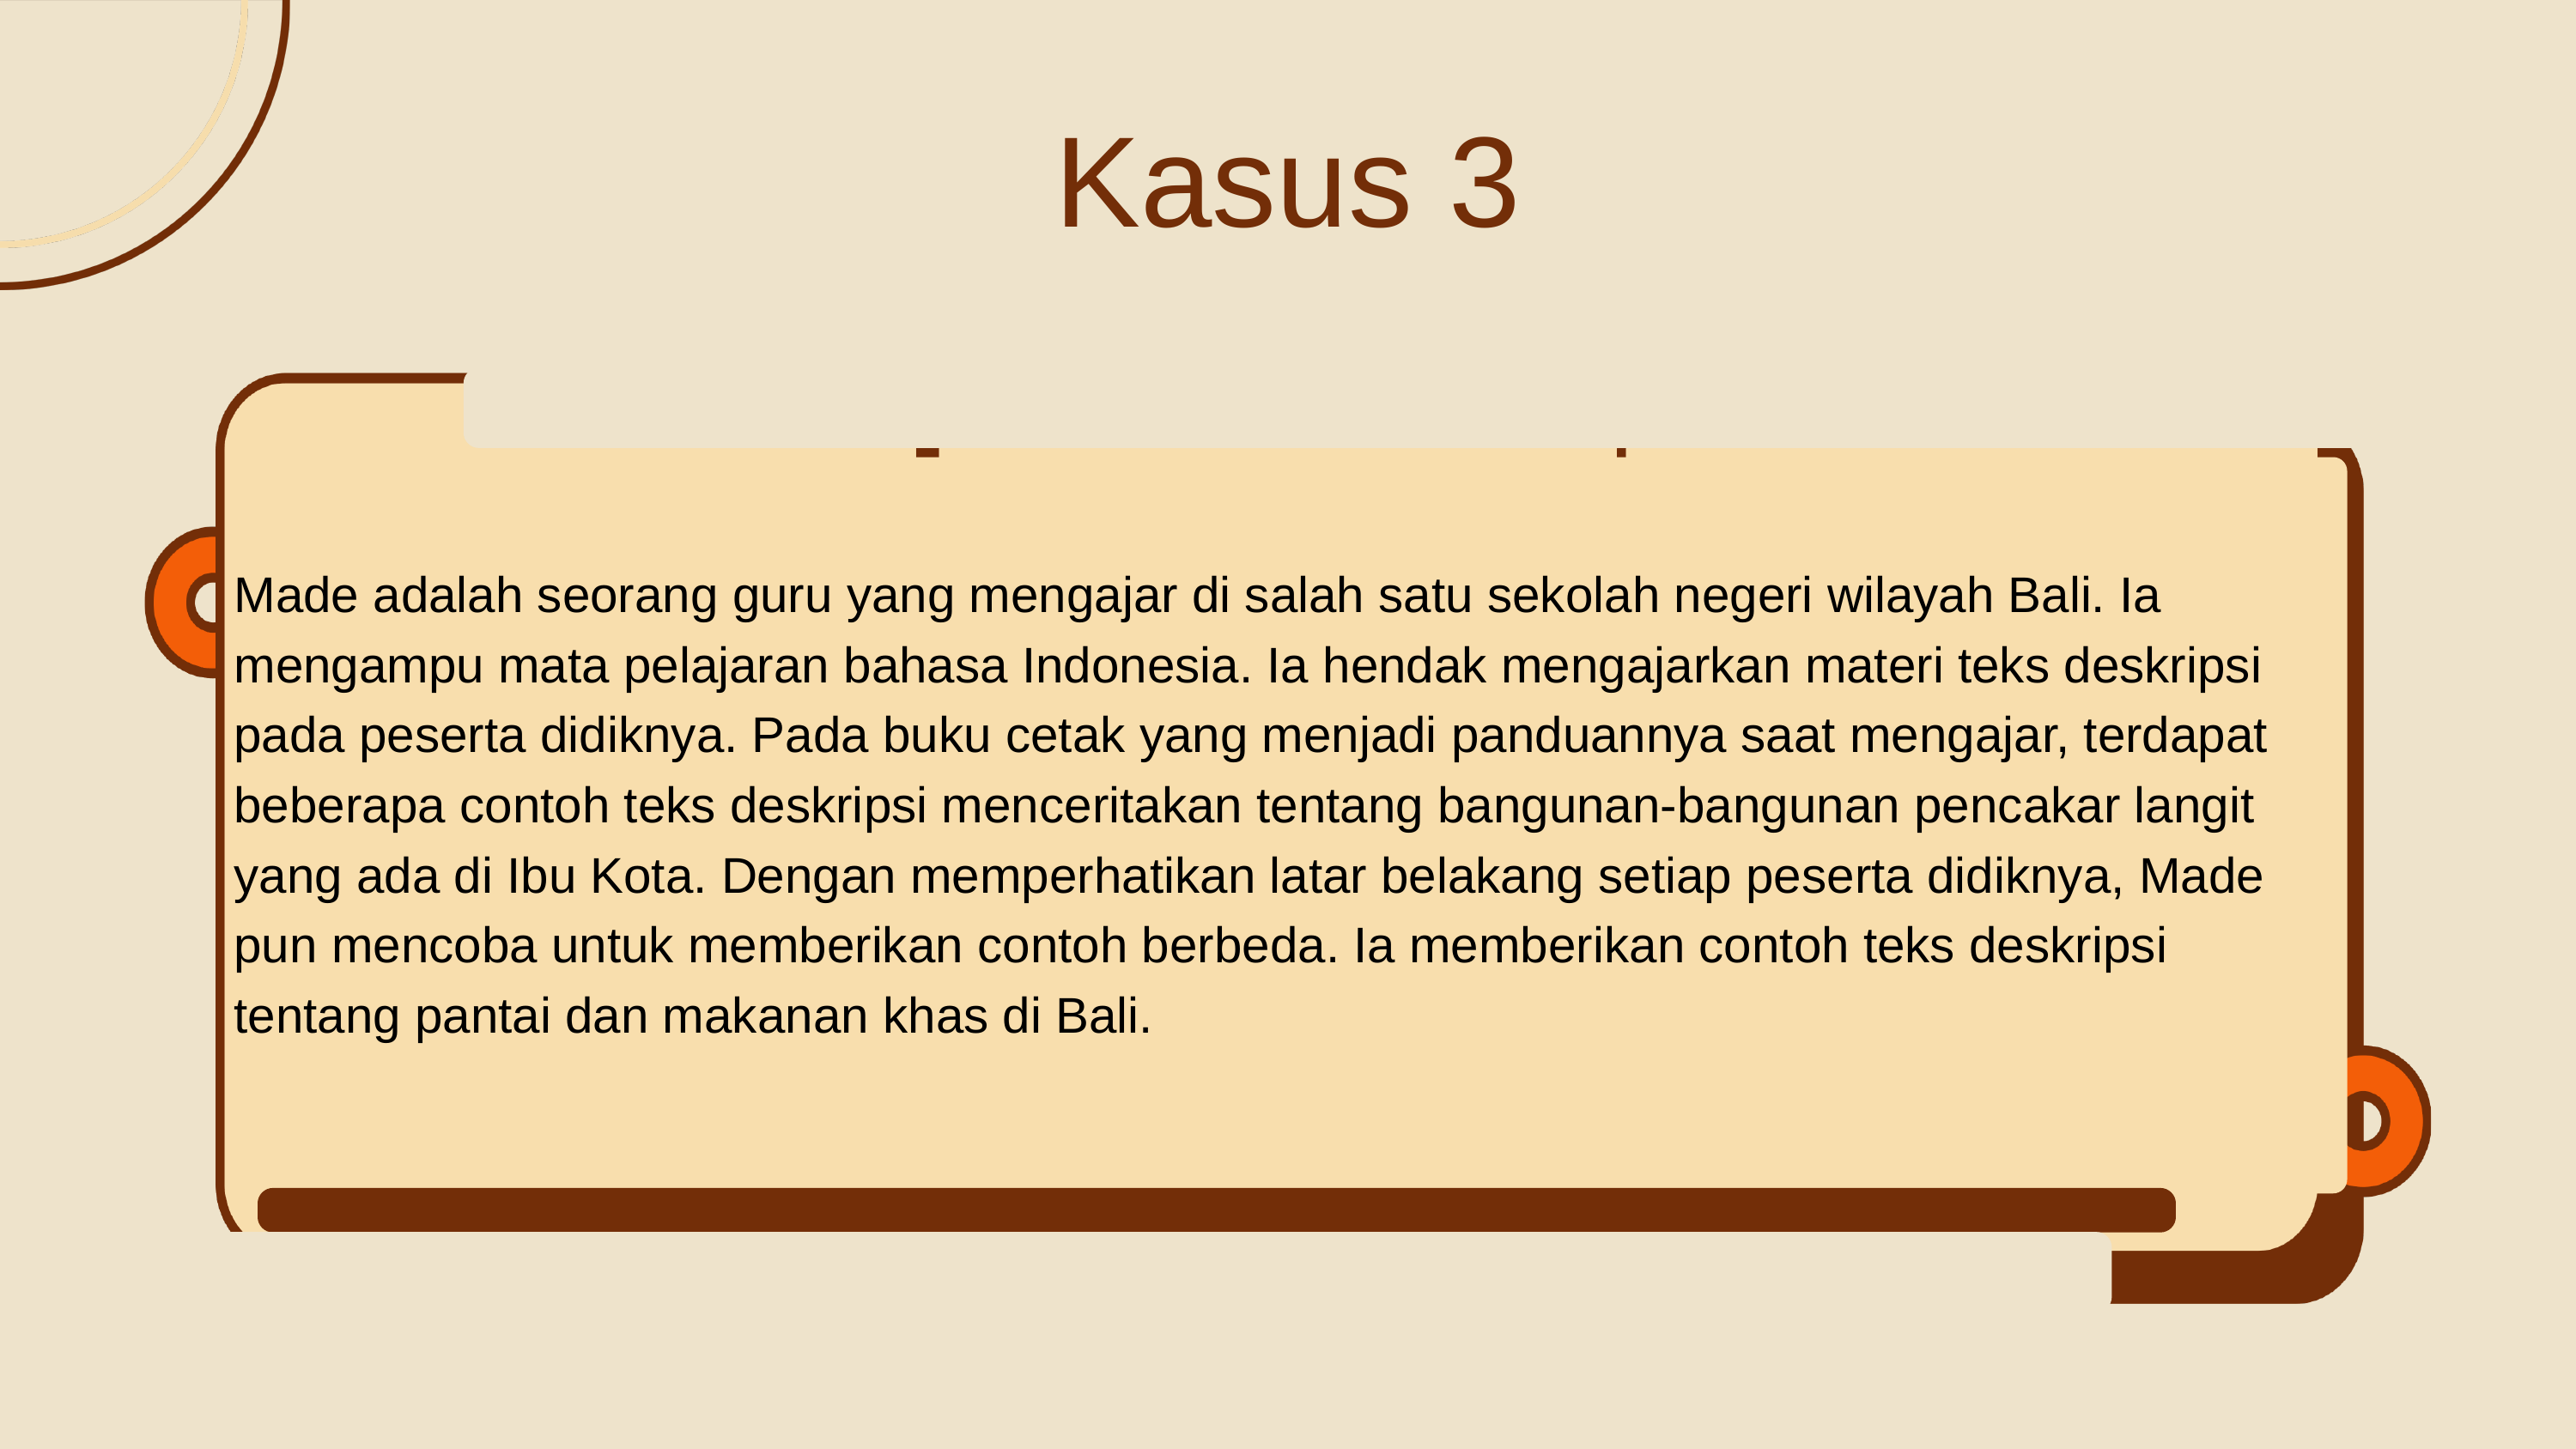

Kasus 3

Made adalah seorang guru yang mengajar di salah satu sekolah negeri wilayah Bali. Ia mengampu mata pelajaran bahasa Indonesia. Ia hendak mengajarkan materi teks deskripsi pada peserta didiknya. Pada buku cetak yang menjadi panduannya saat mengajar, terdapat beberapa contoh teks deskripsi menceritakan tentang bangunan-bangunan pencakar langit yang ada di Ibu Kota. Dengan memperhatikan latar belakang setiap peserta didiknya, Made pun mencoba untuk memberikan contoh berbeda. Ia memberikan contoh teks deskripsi tentang pantai dan makanan khas di Bali.